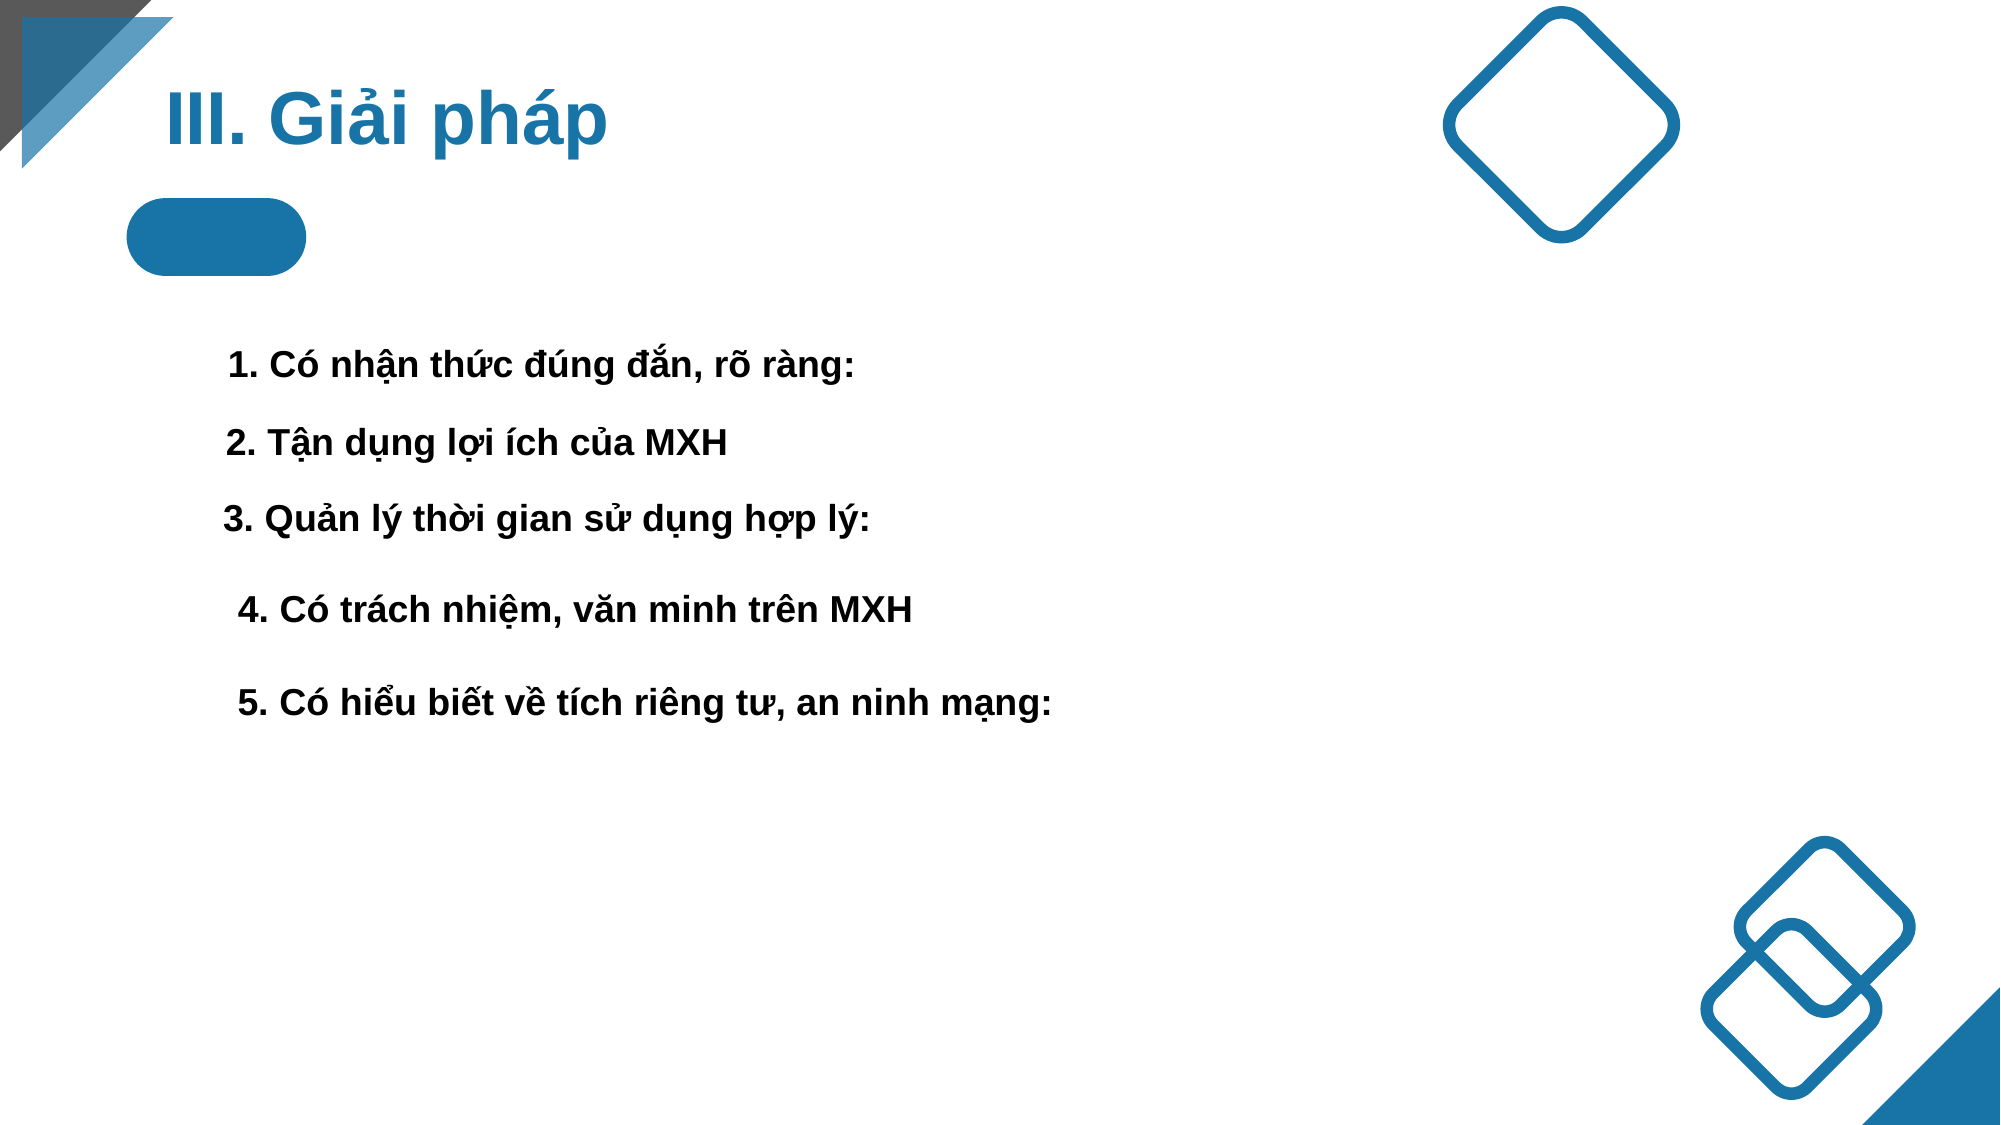

III. Giải pháp

1. Có nhận thức đúng đắn, rõ ràng:
2. Tận dụng lợi ích của MXH
3. Quản lý thời gian sử dụng hợp lý:
4. Có trách nhiệm, văn minh trên MXH
5. Có hiểu biết về tích riêng tư, an ninh mạng: